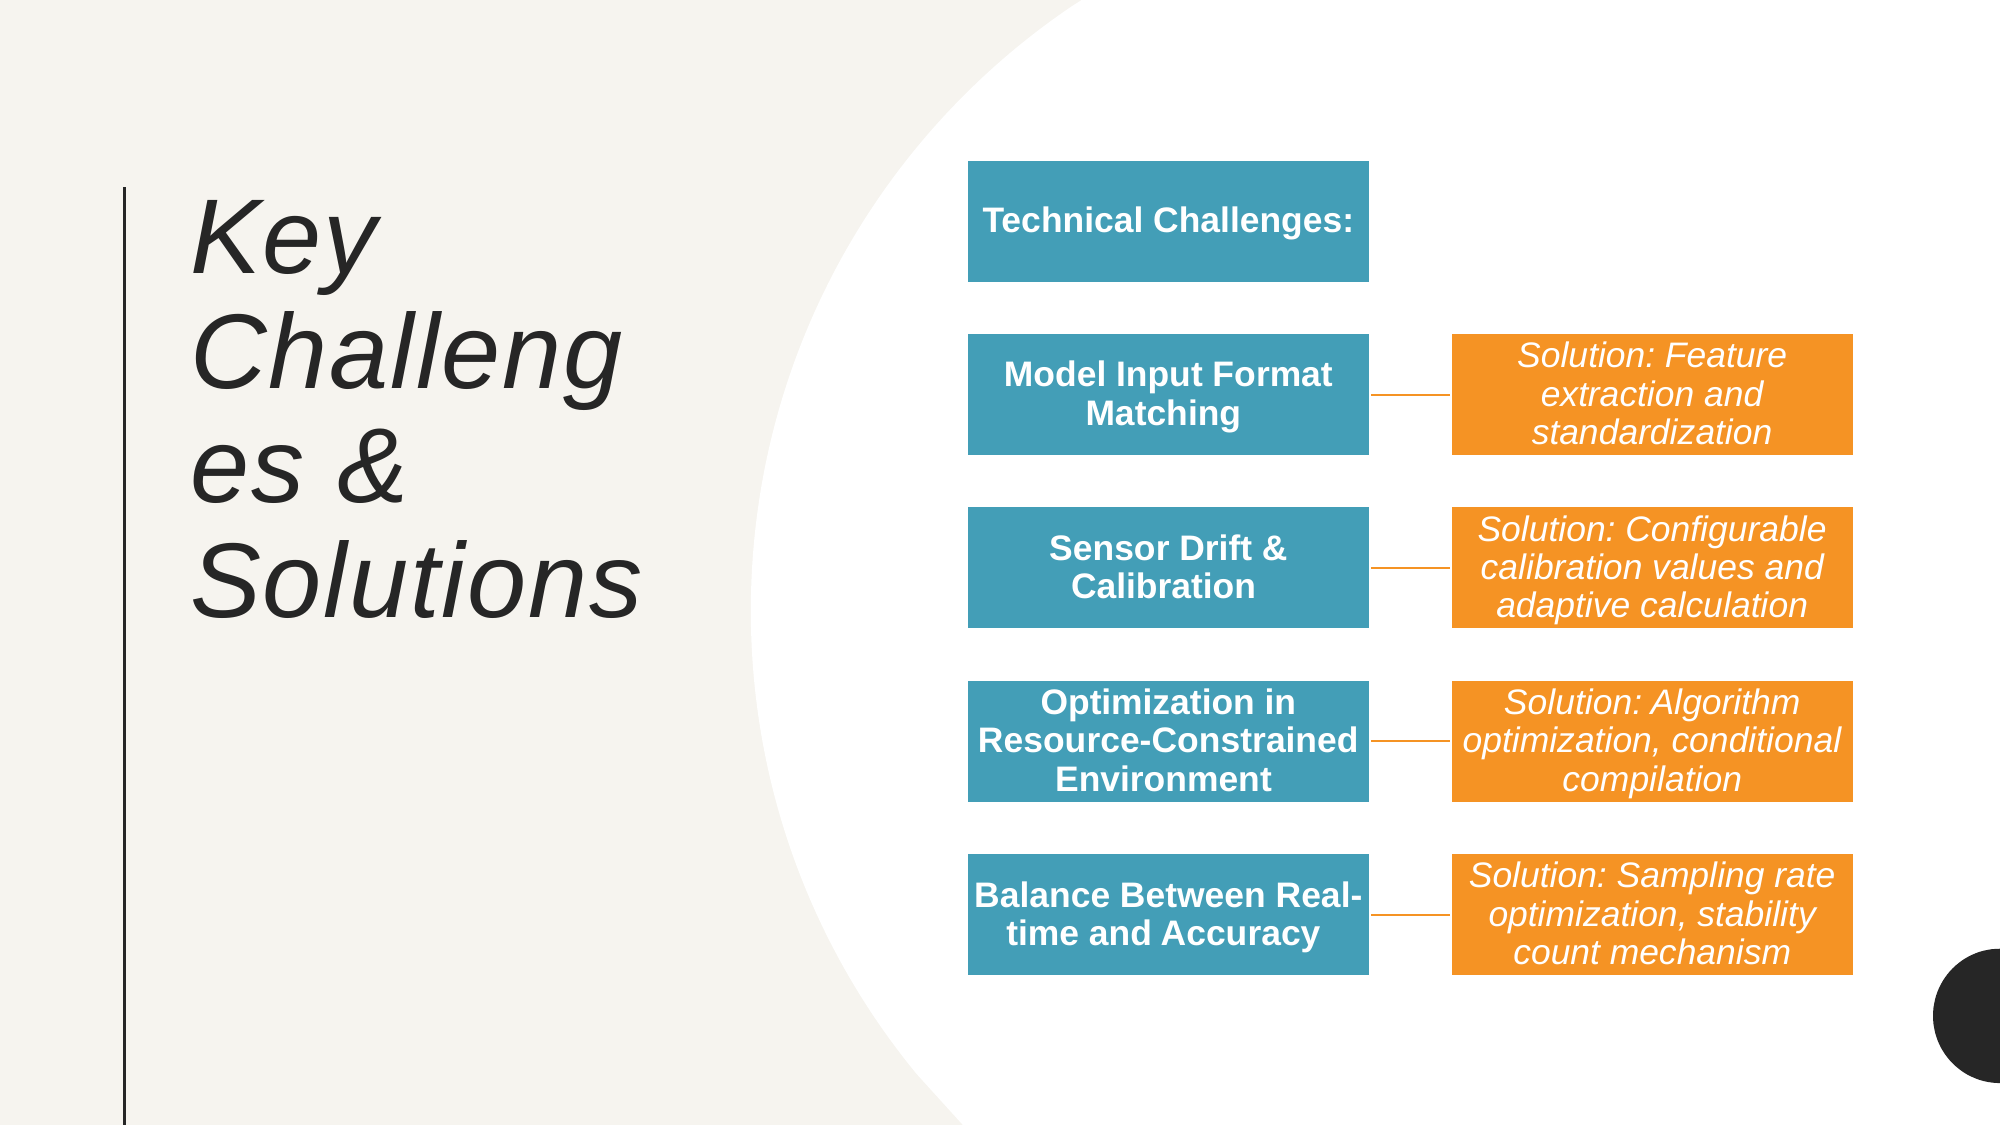

Technical Challenges:
Model Input Format Matching
Solution: Feature extraction and standardization
Sensor Drift & Calibration
Solution: Configurable calibration values and adaptive calculation
Optimization in Resource-Constrained Environment
Solution: Algorithm optimization, conditional compilation
Balance Between Real-time and Accuracy
Solution: Sampling rate optimization, stability count mechanism
# Key Challenges & Solutions